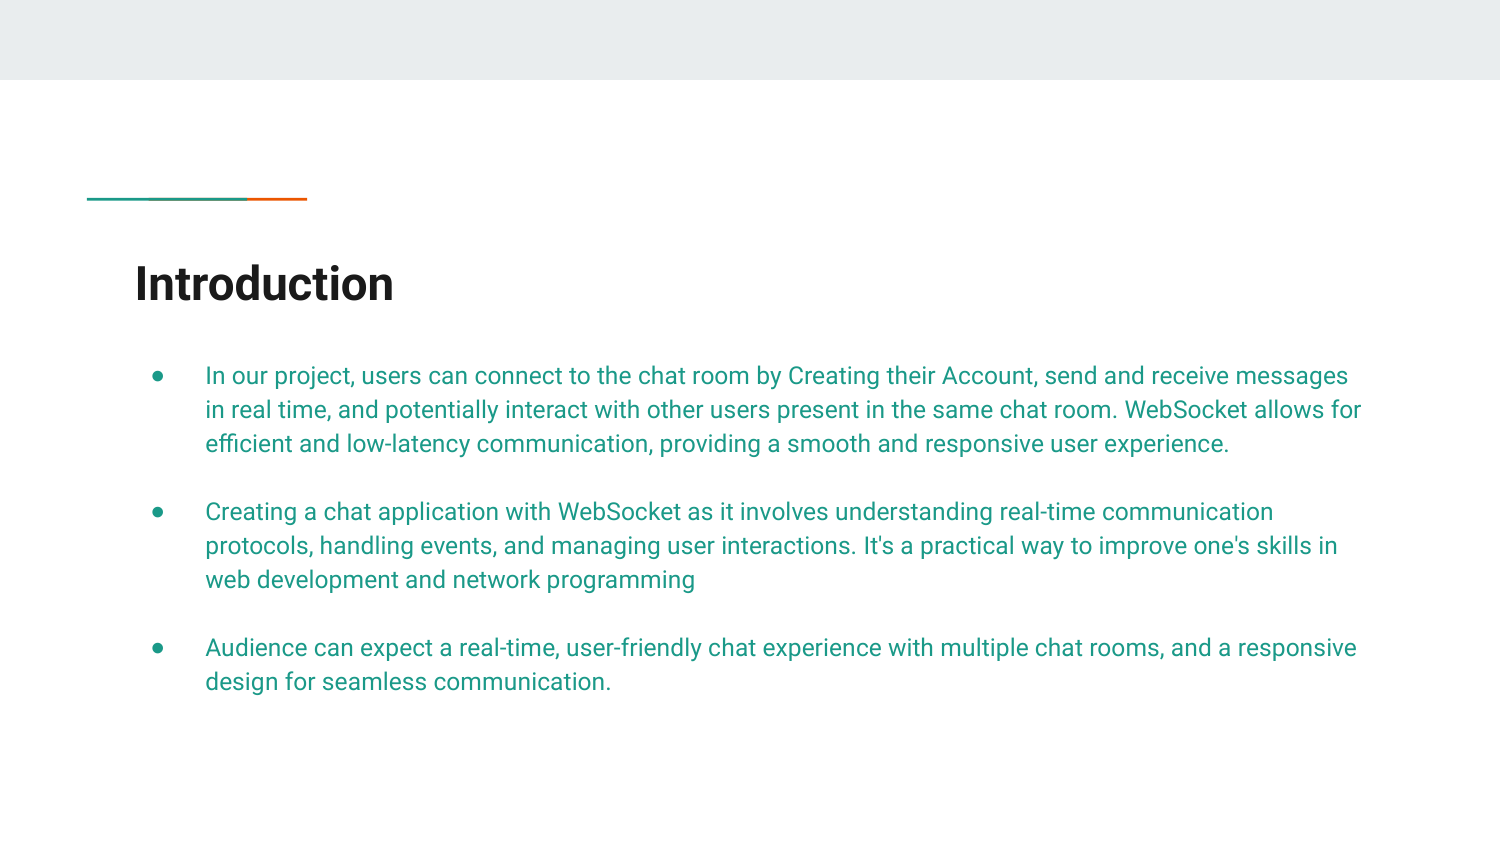

# Introduction

In our project, users can connect to the chat room by Creating their Account, send and receive messages in real time, and potentially interact with other users present in the same chat room. WebSocket allows for efficient and low-latency communication, providing a smooth and responsive user experience.

Creating a chat application with WebSocket as it involves understanding real-time communication protocols, handling events, and managing user interactions. It's a practical way to improve one's skills in web development and network programming

Audience can expect a real-time, user-friendly chat experience with multiple chat rooms, and a responsive design for seamless communication.